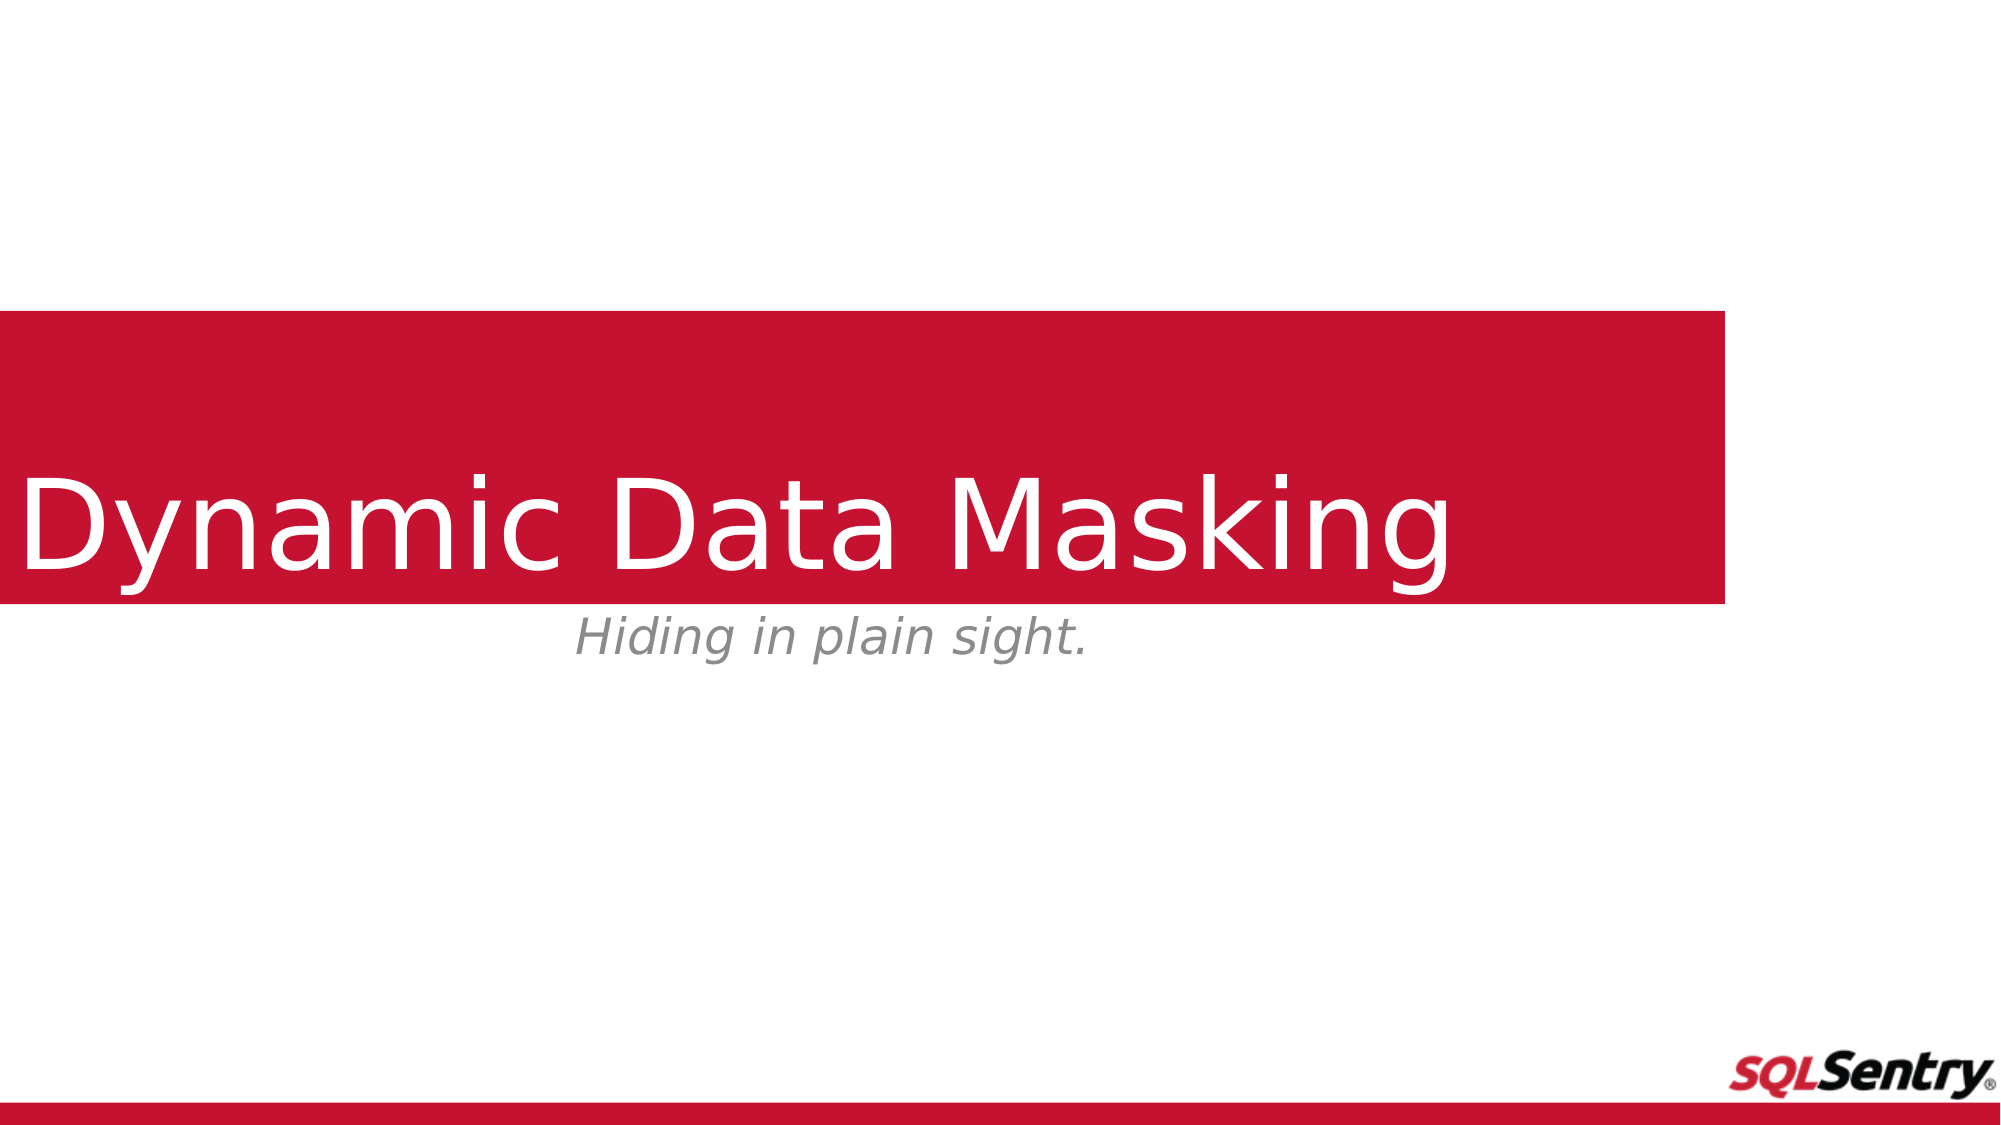

# Dynamic Data Masking
Hiding in plain sight.